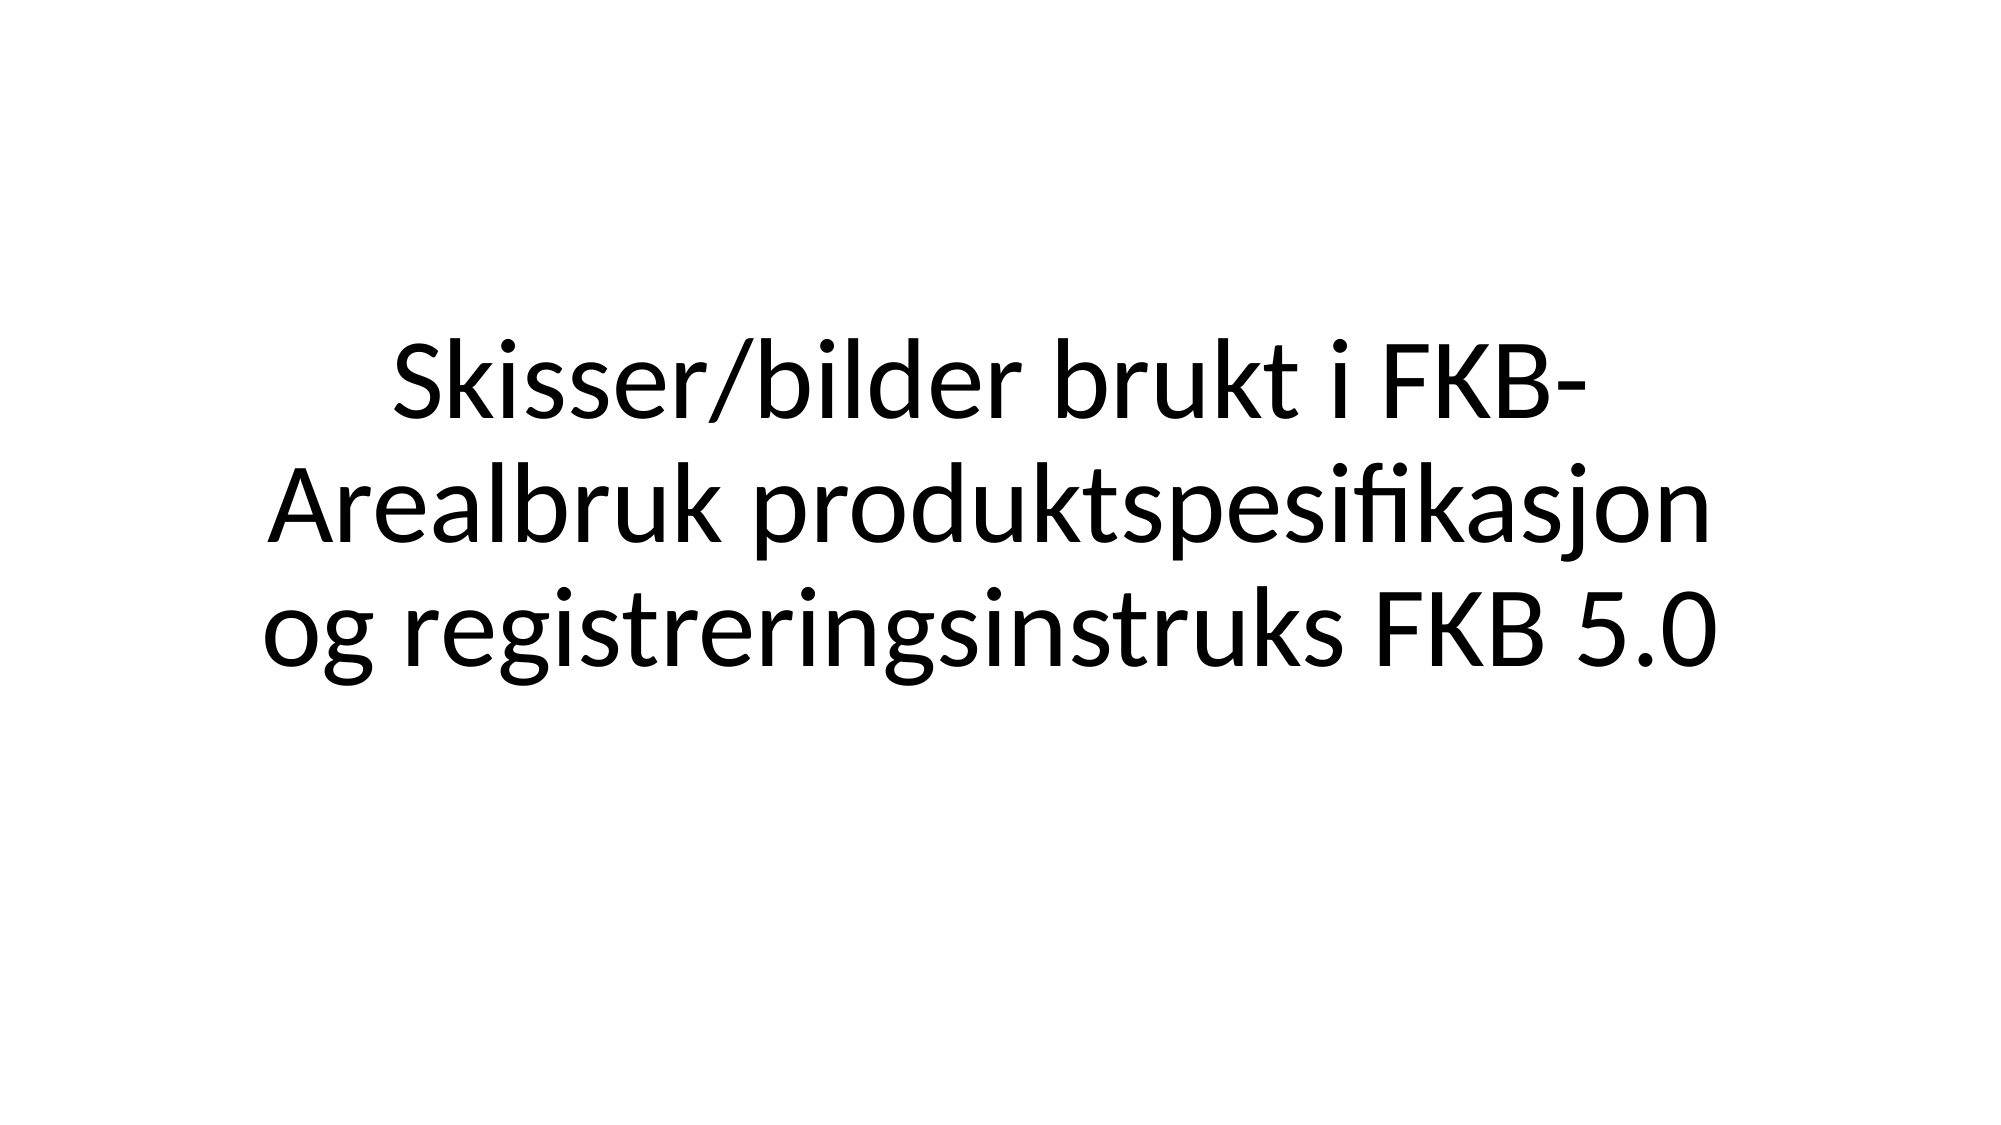

# Skisser/bilder brukt i FKB-Arealbruk produktspesifikasjon og registreringsinstruks FKB 5.0